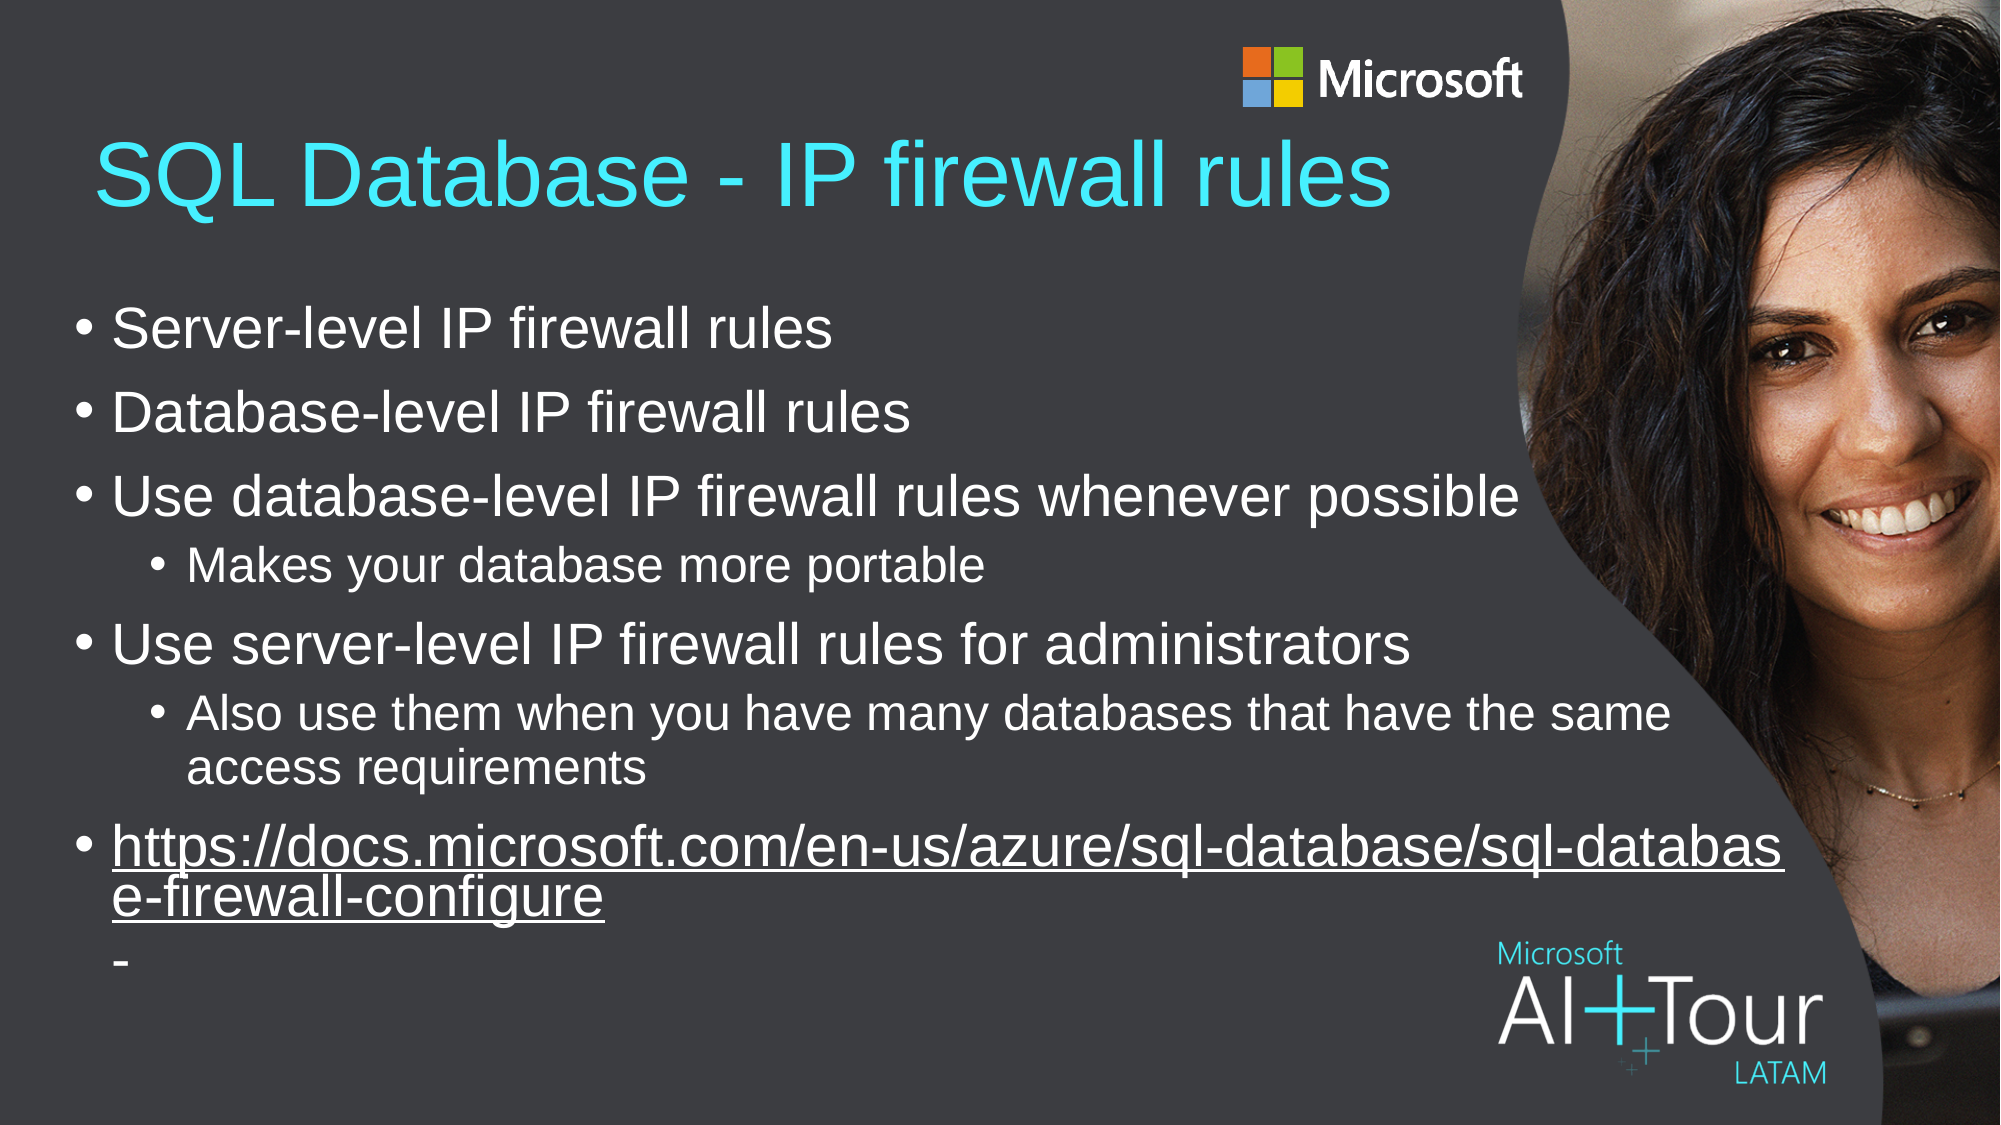

# SQL Database - IP firewall rules
Server-level IP firewall rules
Database-level IP firewall rules
Use database-level IP firewall rules whenever possible
Makes your database more portable
Use server-level IP firewall rules for administrators
Also use them when you have many databases that have the same access requirements
https://docs.microsoft.com/en-us/azure/sql-database/sql-database-firewall-configure-